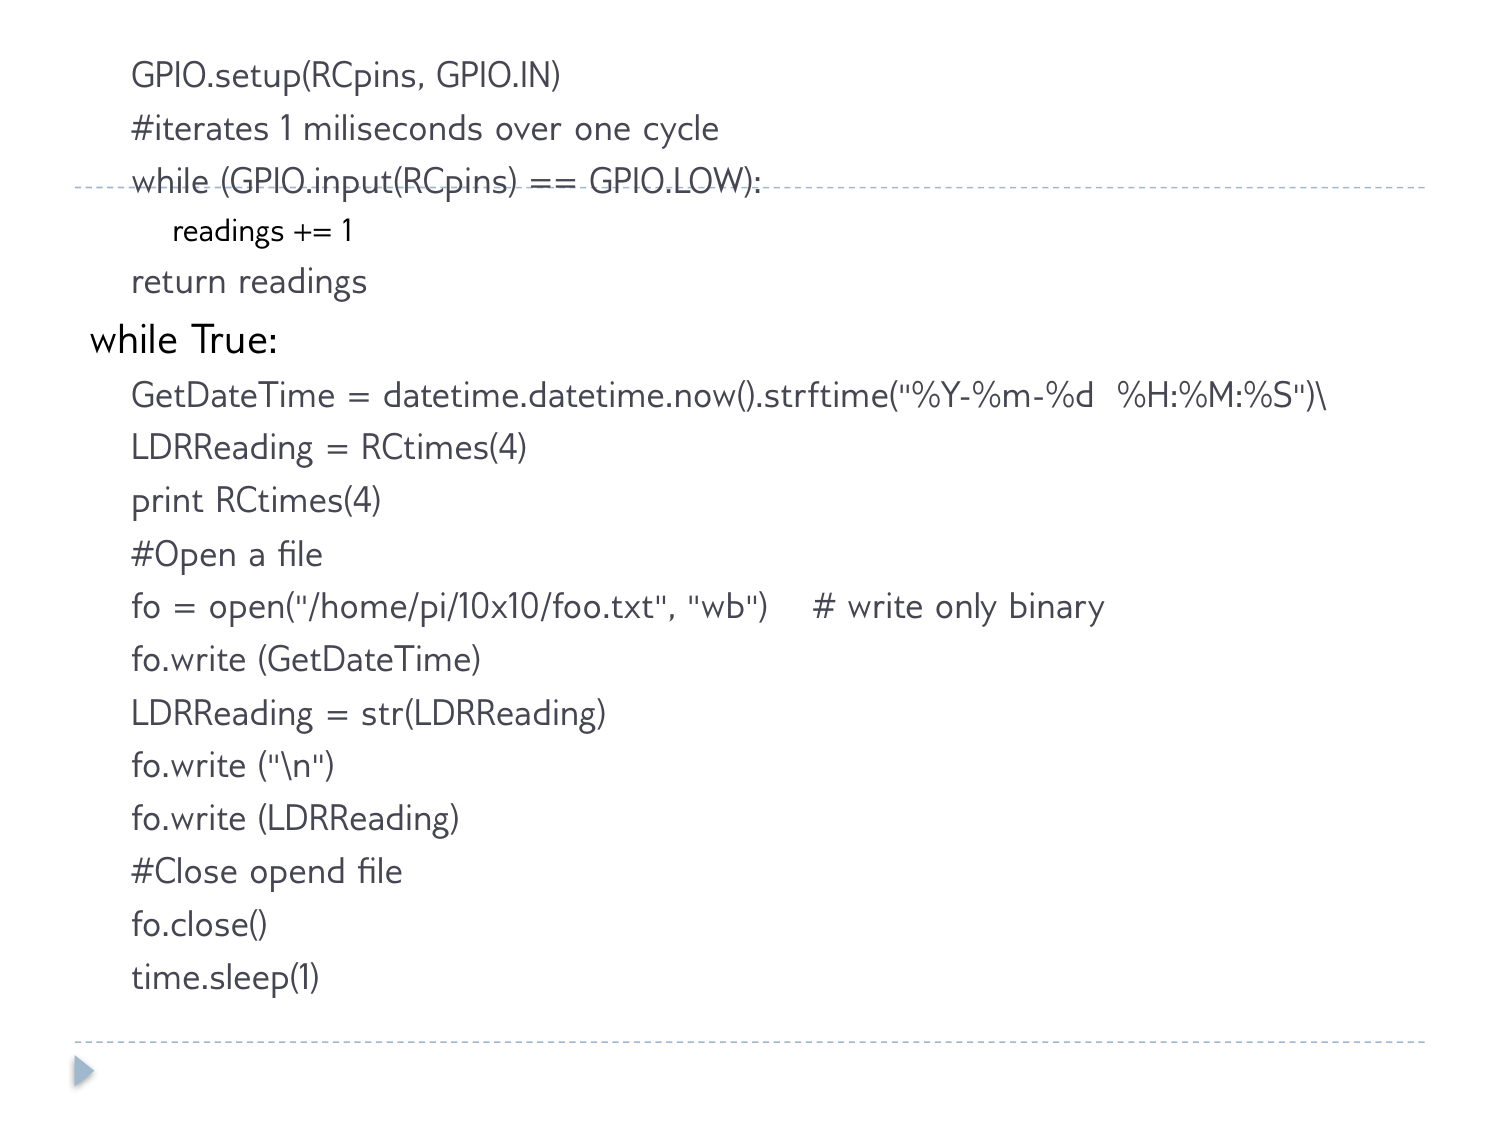

GPIO.setup(RCpins, GPIO.IN)
#iterates 1 miliseconds over one cycle
while (GPIO.input(RCpins) == GPIO.LOW):
readings += 1
return readings
while True:
GetDateTime = datetime.datetime.now().strftime("%Y-%m-%d  %H:%M:%S")\
LDRReading = RCtimes(4)
print RCtimes(4)
#Open a file
fo = open("/home/pi/10x10/foo.txt", "wb")    # write only binary
fo.write (GetDateTime)
LDRReading = str(LDRReading)
fo.write ("\n")
fo.write (LDRReading)
#Close opend file
fo.close()
time.sleep(1)